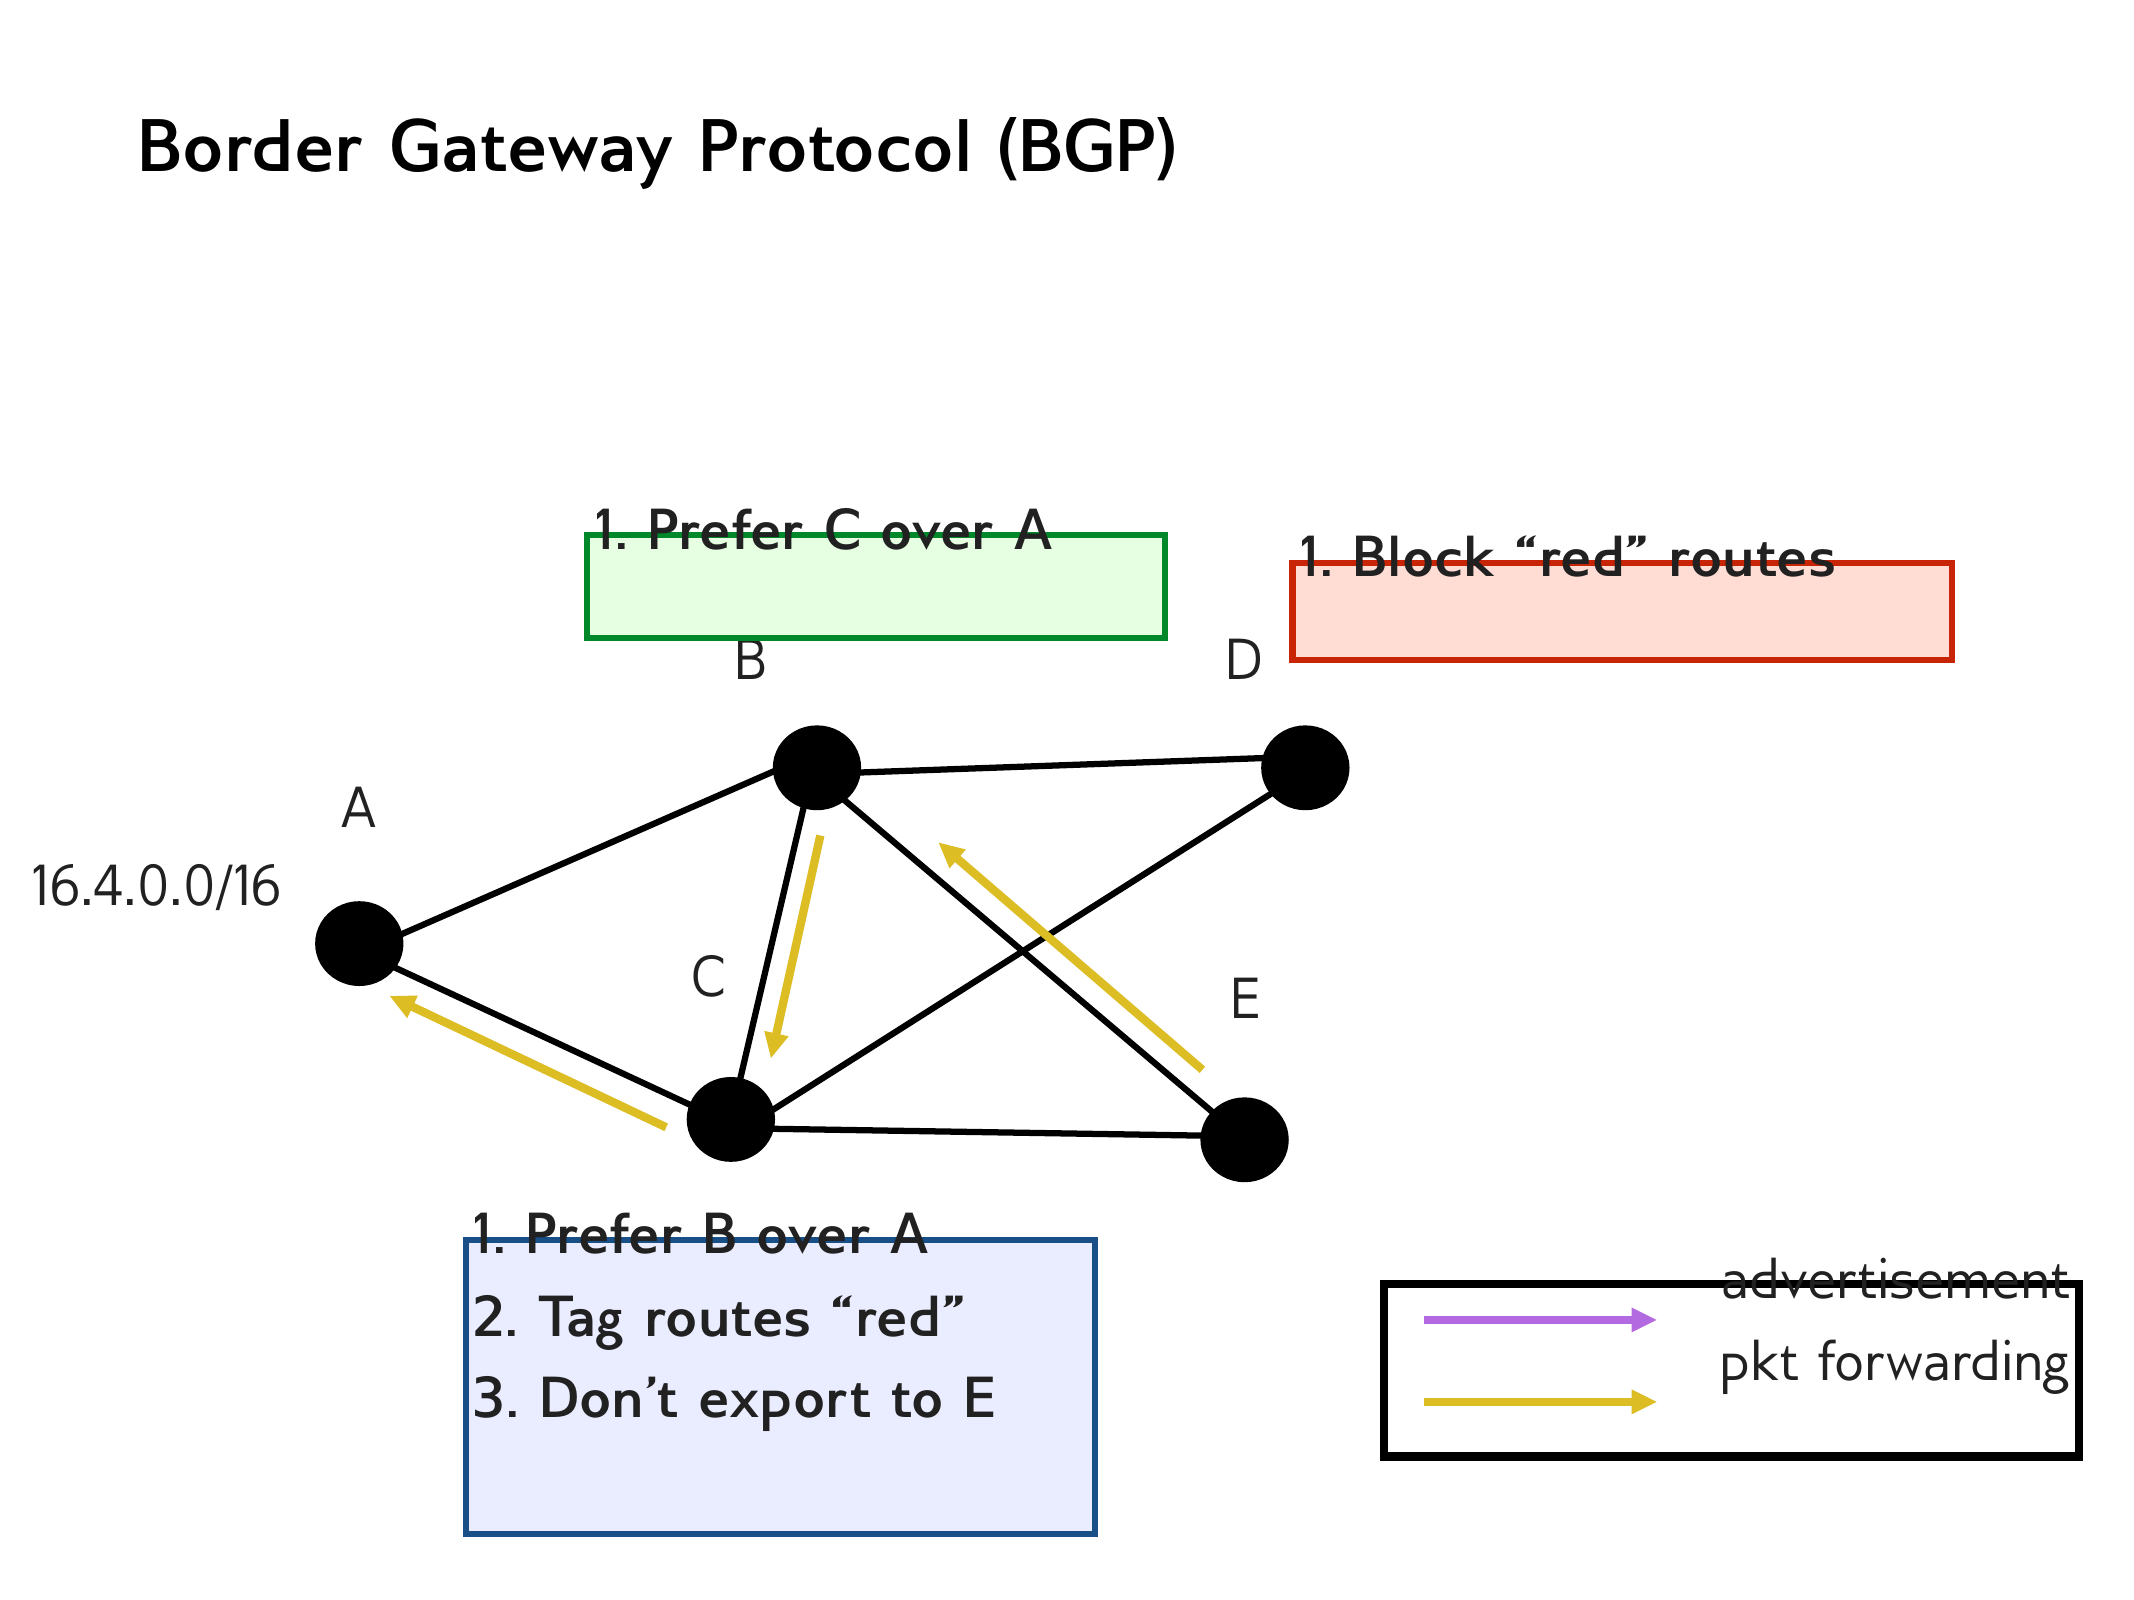

# Border Gateway Protocol (BGP)
1. Prefer C over A
1. Block “red” routes
B
D

A

16.4.0.0/16

C

E

1. Prefer B over A
2. Tag routes “red”
3. Don’t export to E
advertisement
pkt forwarding

19